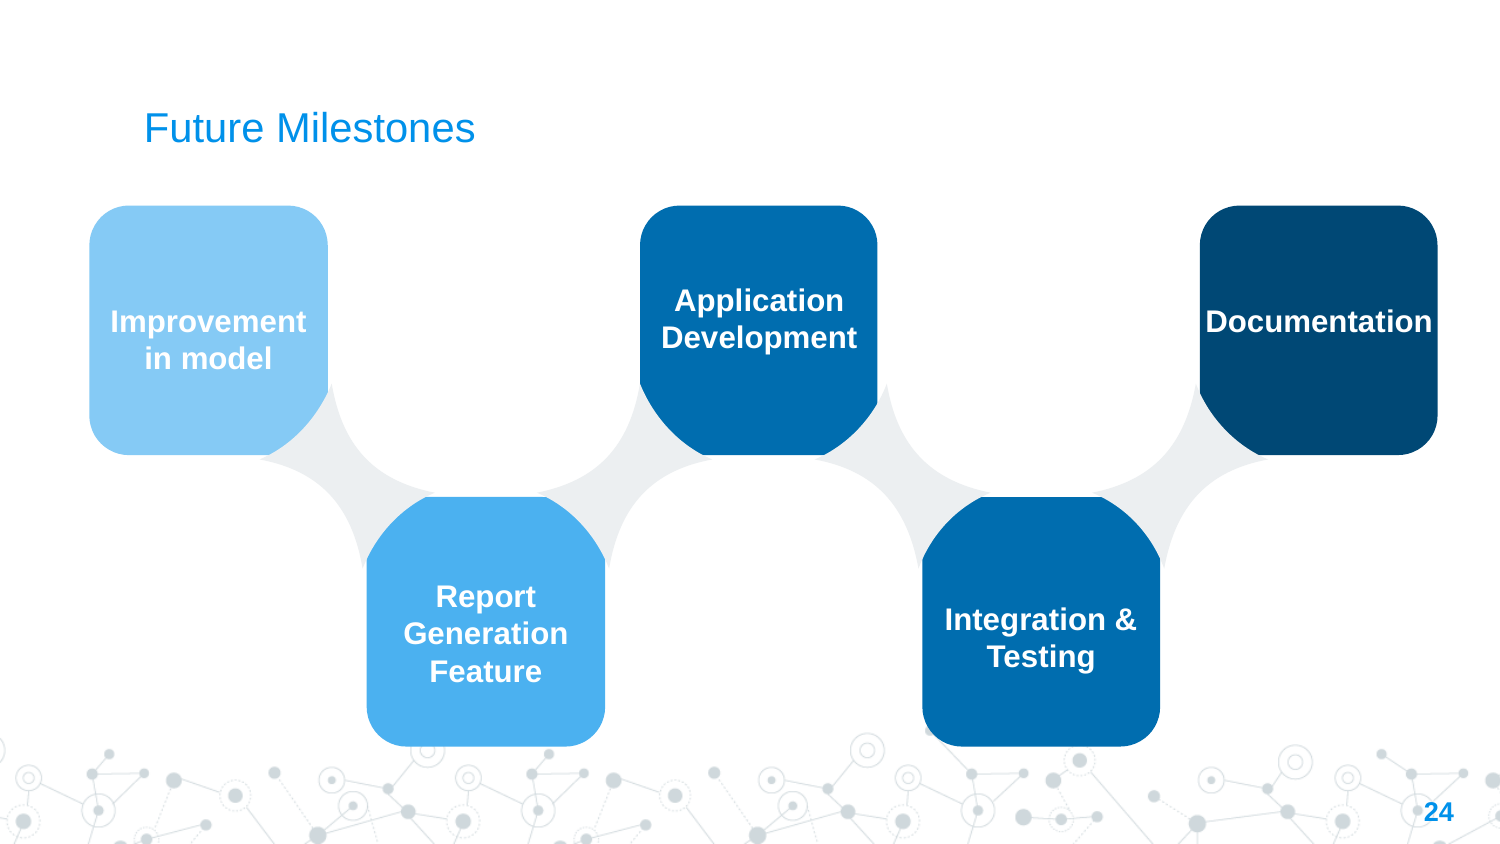

# Future Milestones

Application Development
Improvement in model
Documentation
Report Generation Feature
Integration & Testing
24